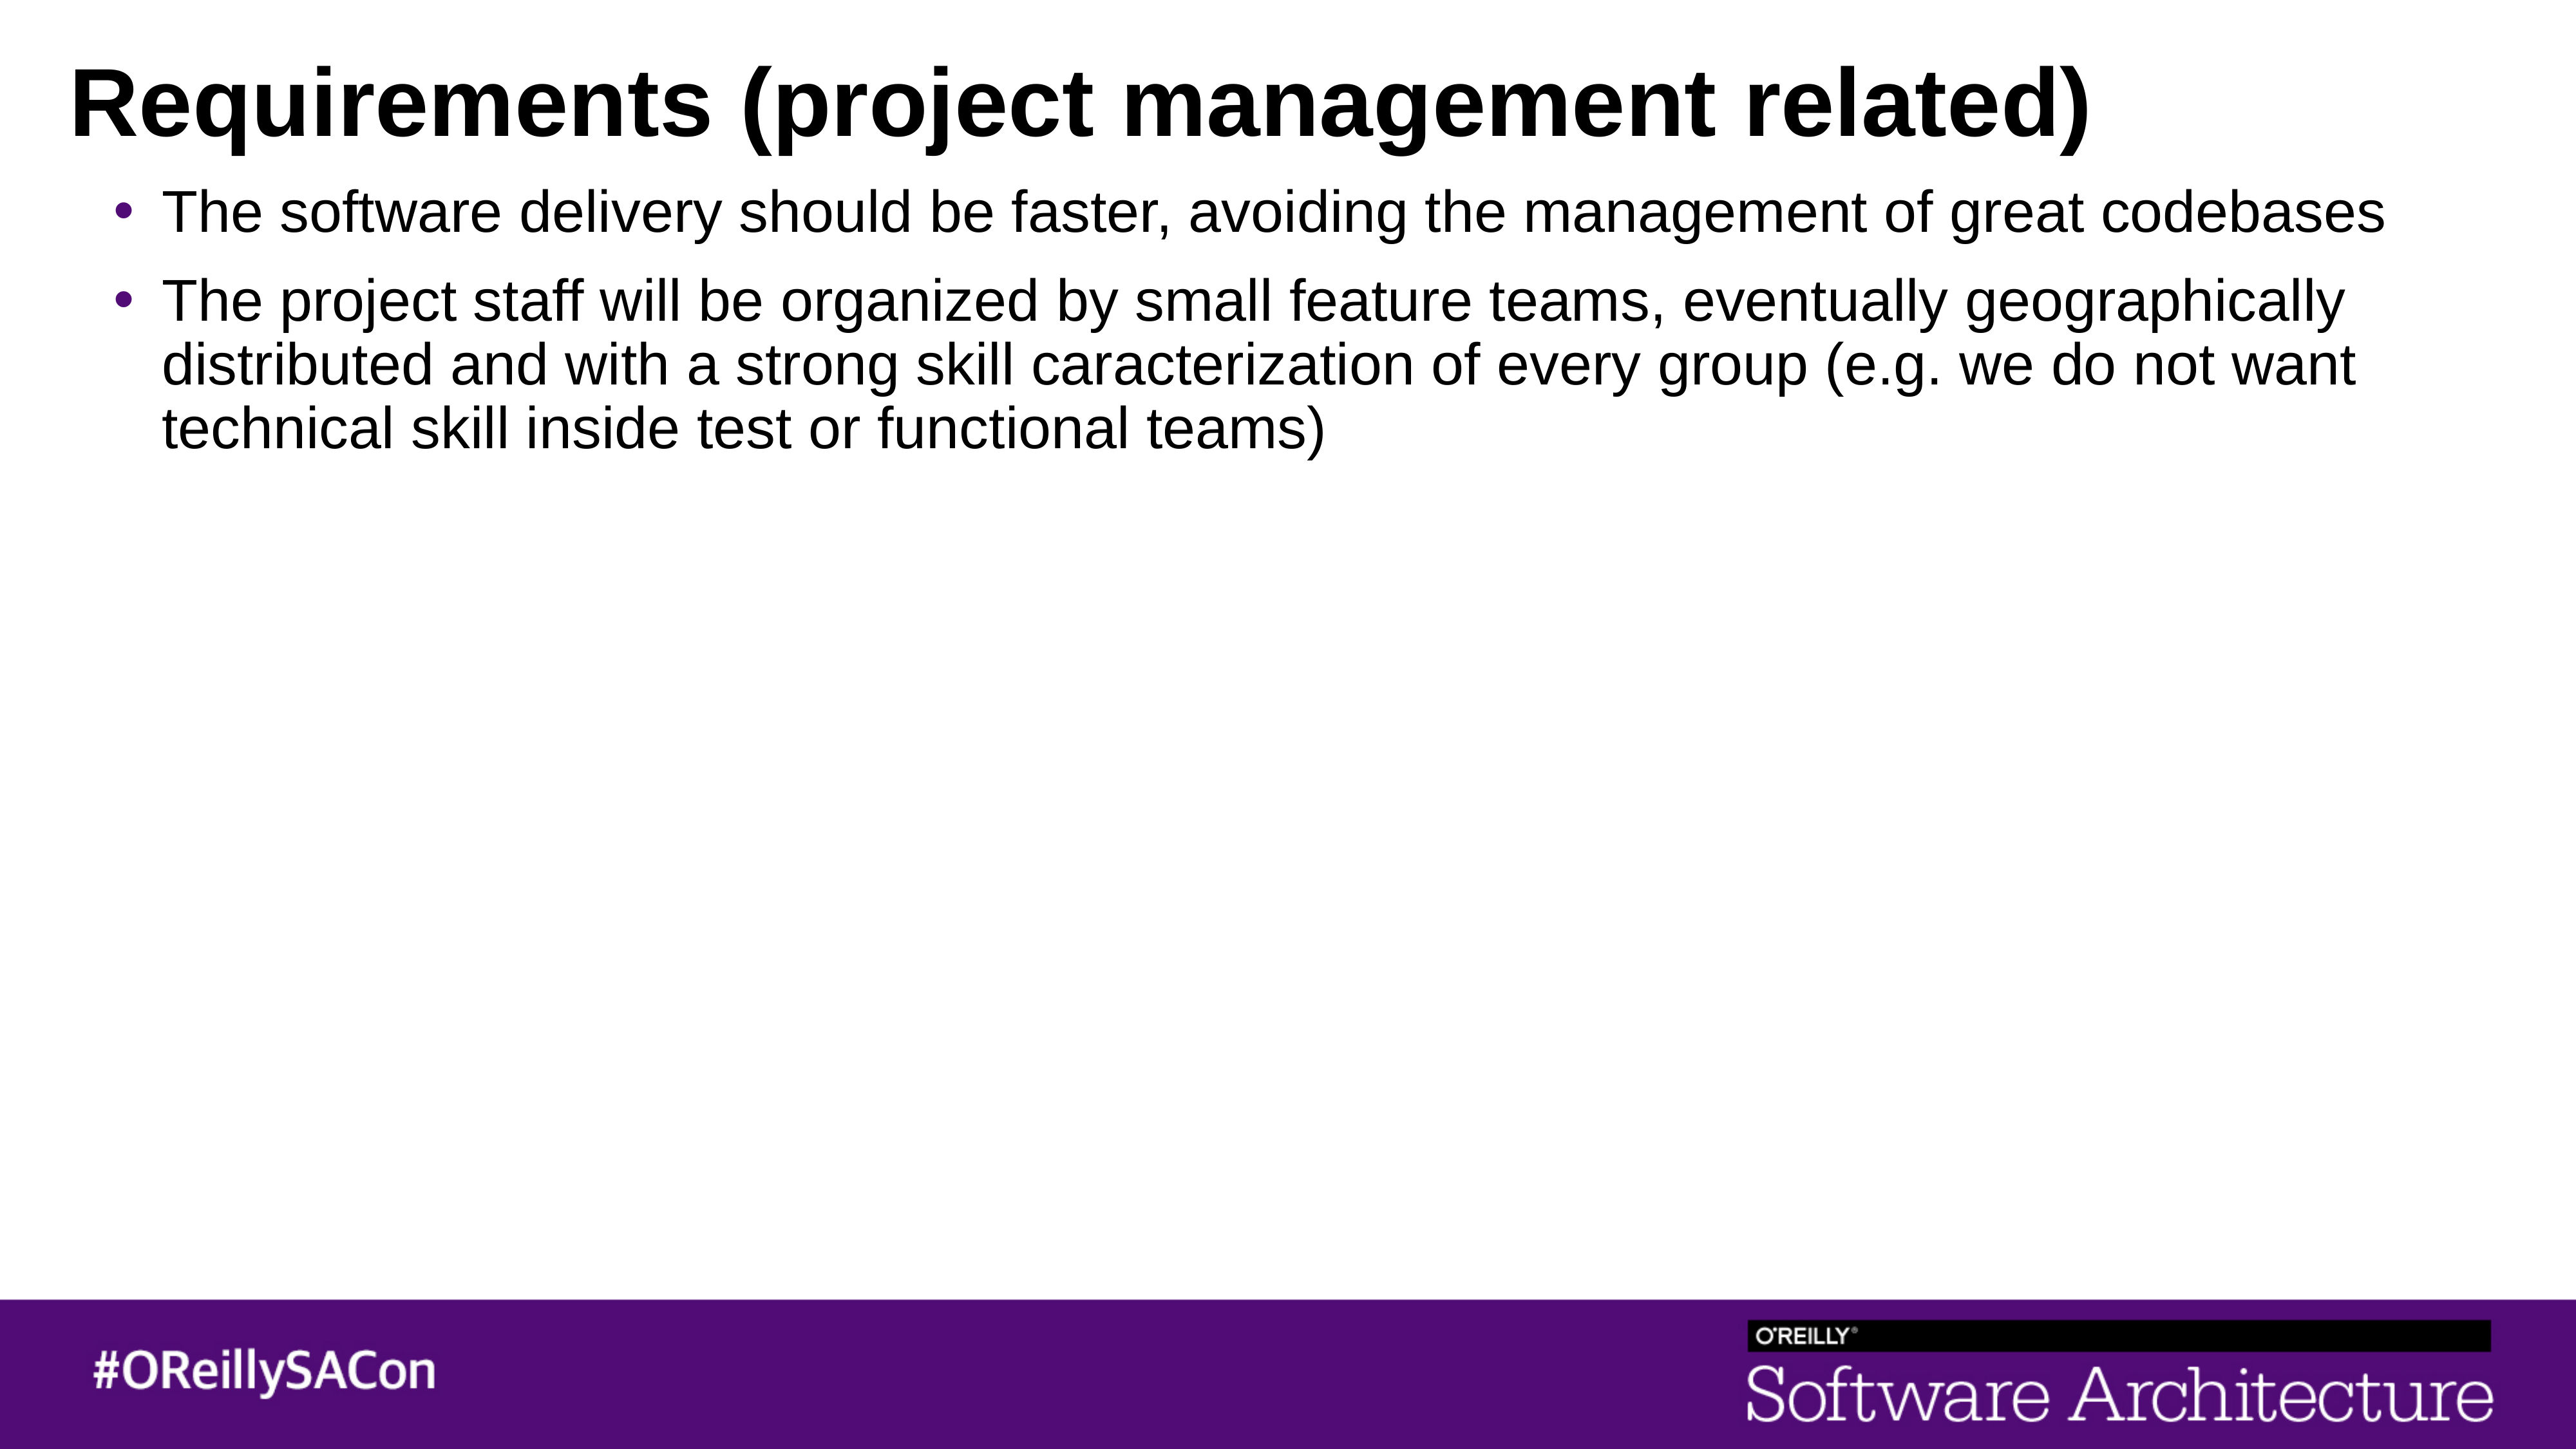

# Requirements (project management related)
The software delivery should be faster, avoiding the management of great codebases
The project staff will be organized by small feature teams, eventually geographically distributed and with a strong skill caracterization of every group (e.g. we do not want technical skill inside test or functional teams)